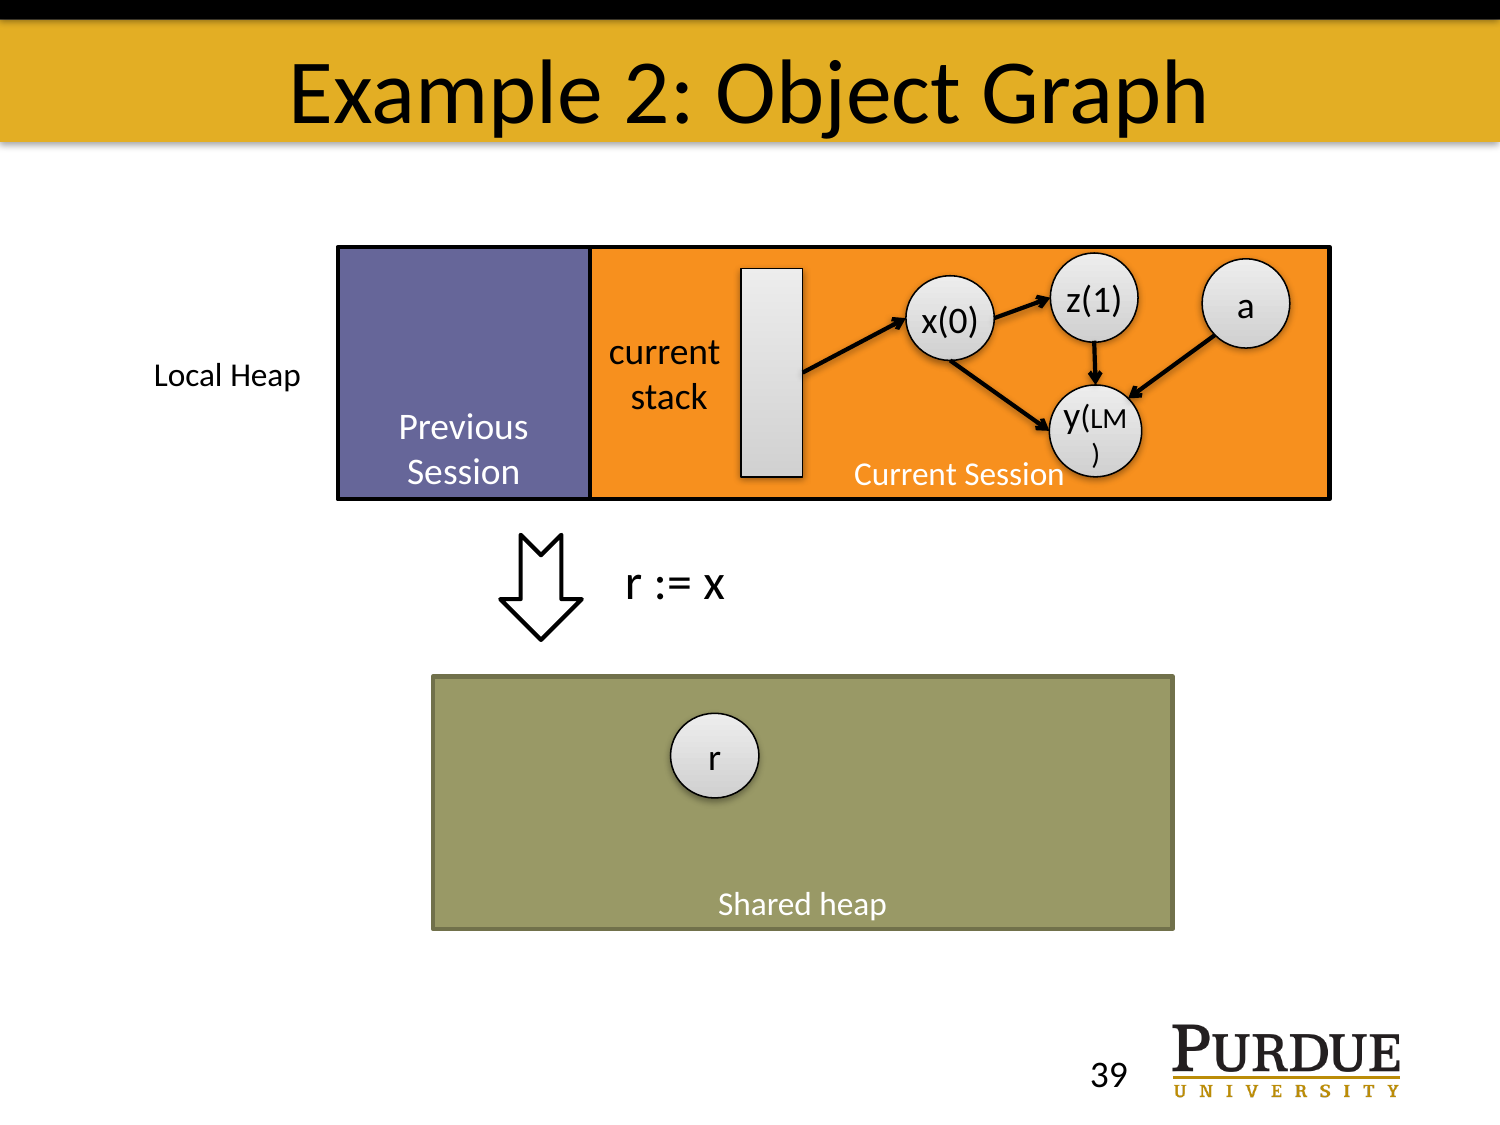

# Example 2: Object Graph
Previous Session
Current Session
z(1)
x(0)
y(LM)
a

current
stack
Local Heap
r := x

Shared heap
r
39